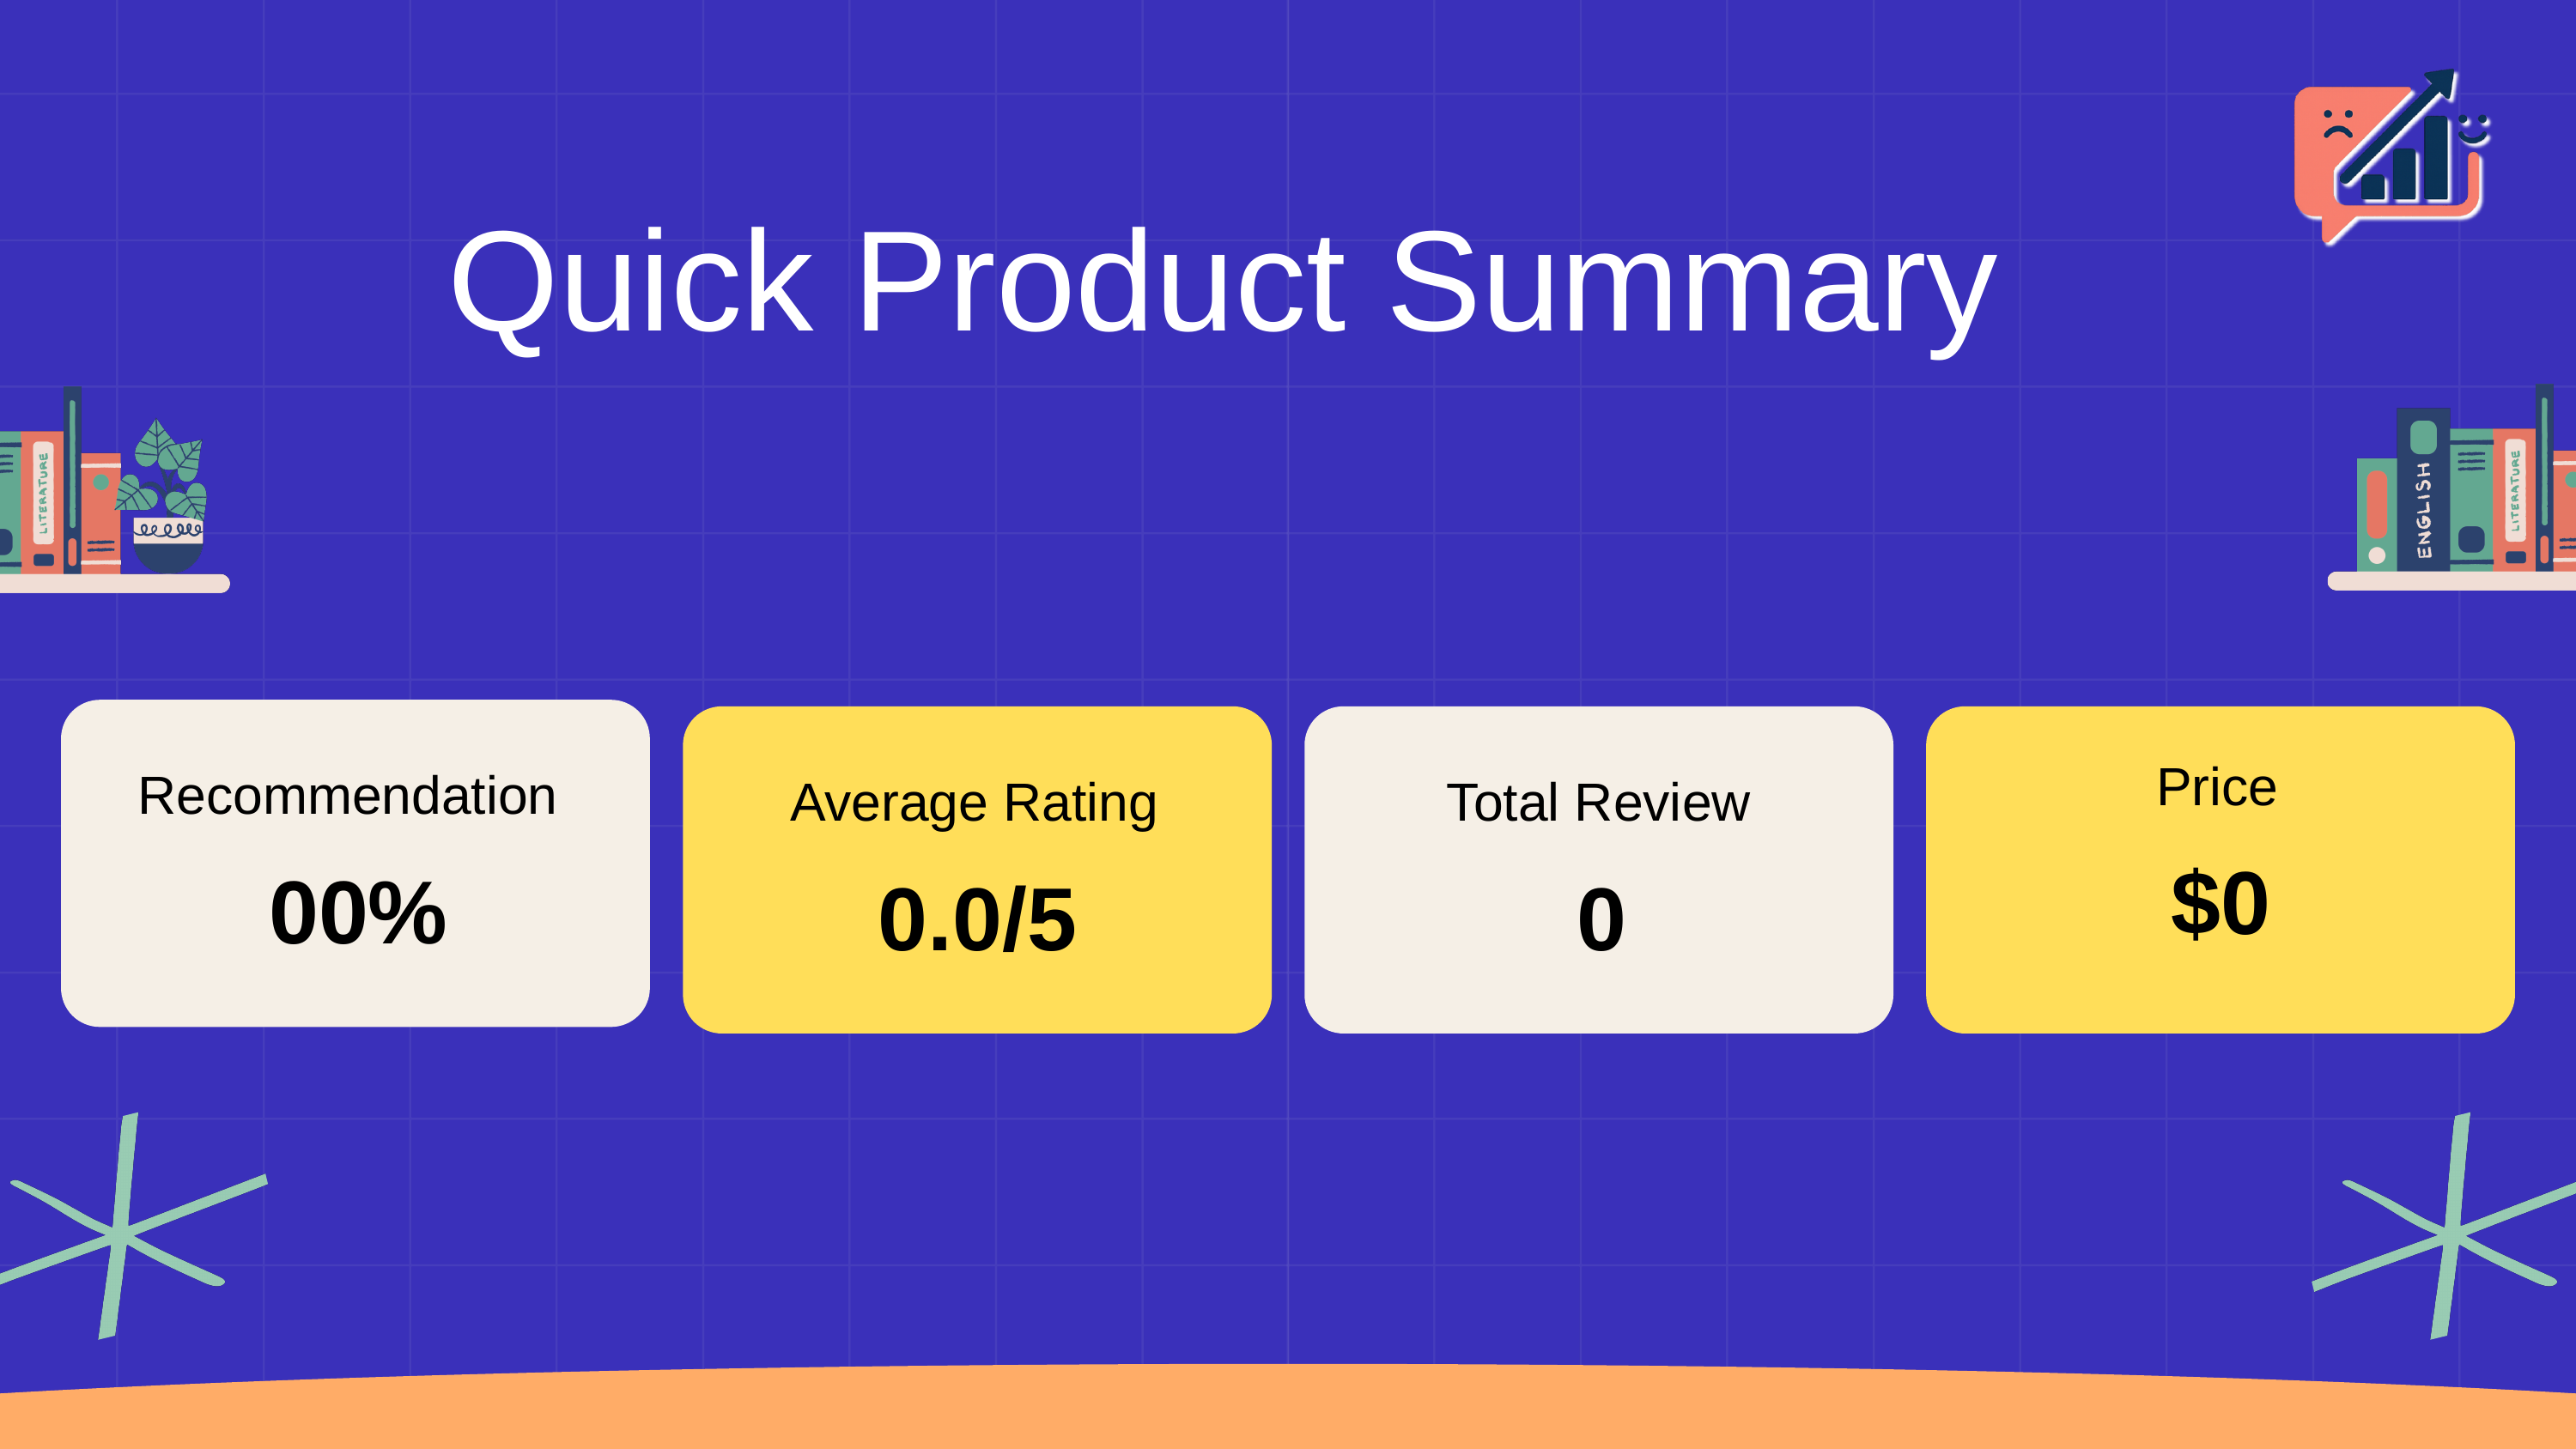

Quick Product Summary

Price
Recommendation
Average Rating
Total Review
$0
00%
0.0/5
0